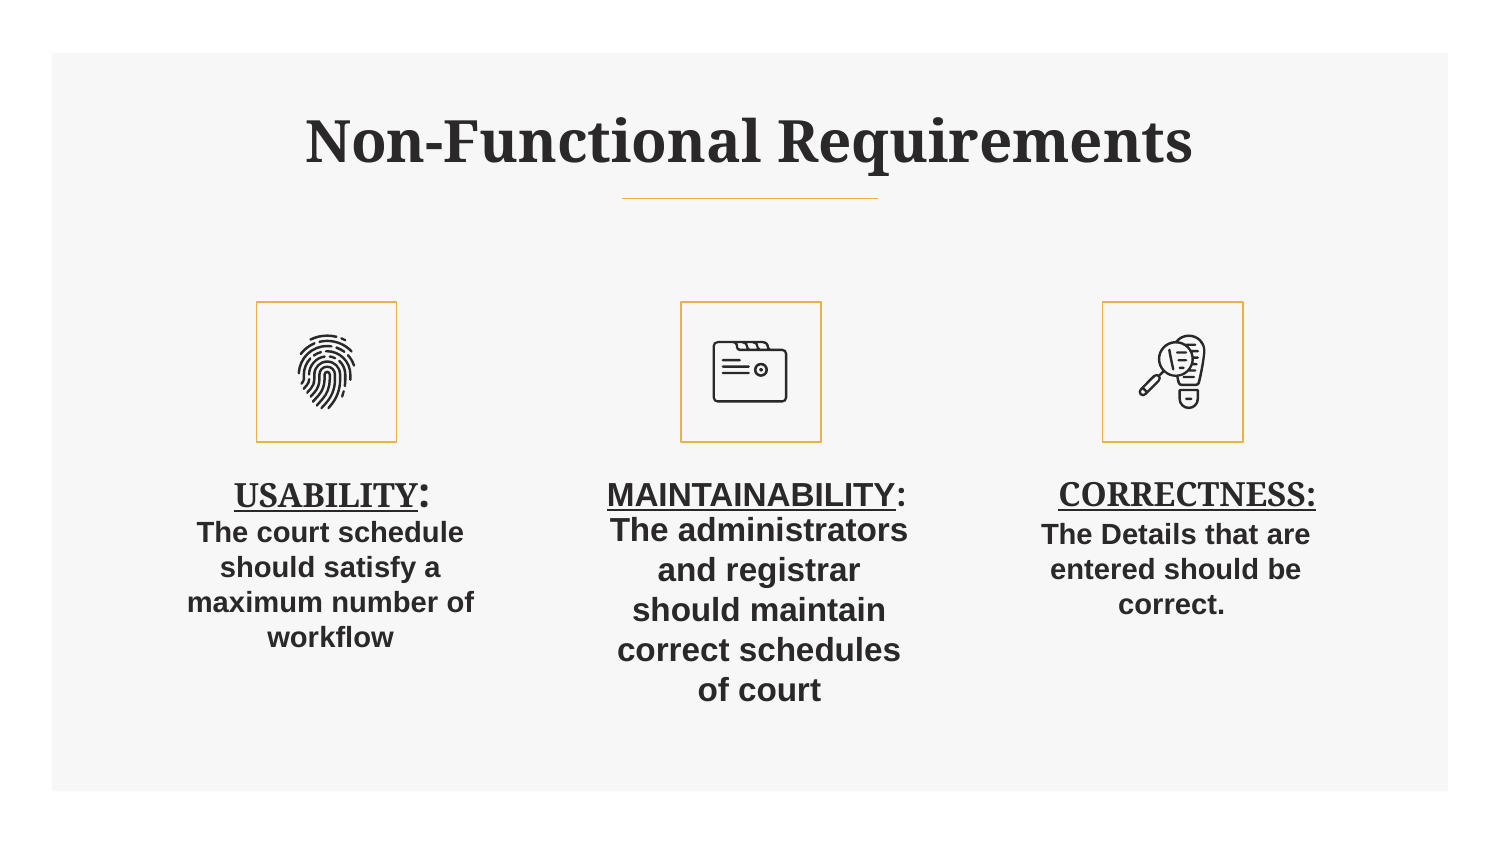

# Non-Functional Requirements

MAINTAINABILITY:
USABILITY:
CORRECTNESS:
The court schedule should satisfy a maximum number of workflow
The Details that are entered should be correct.
The administrators and registrar should maintain correct schedules of court